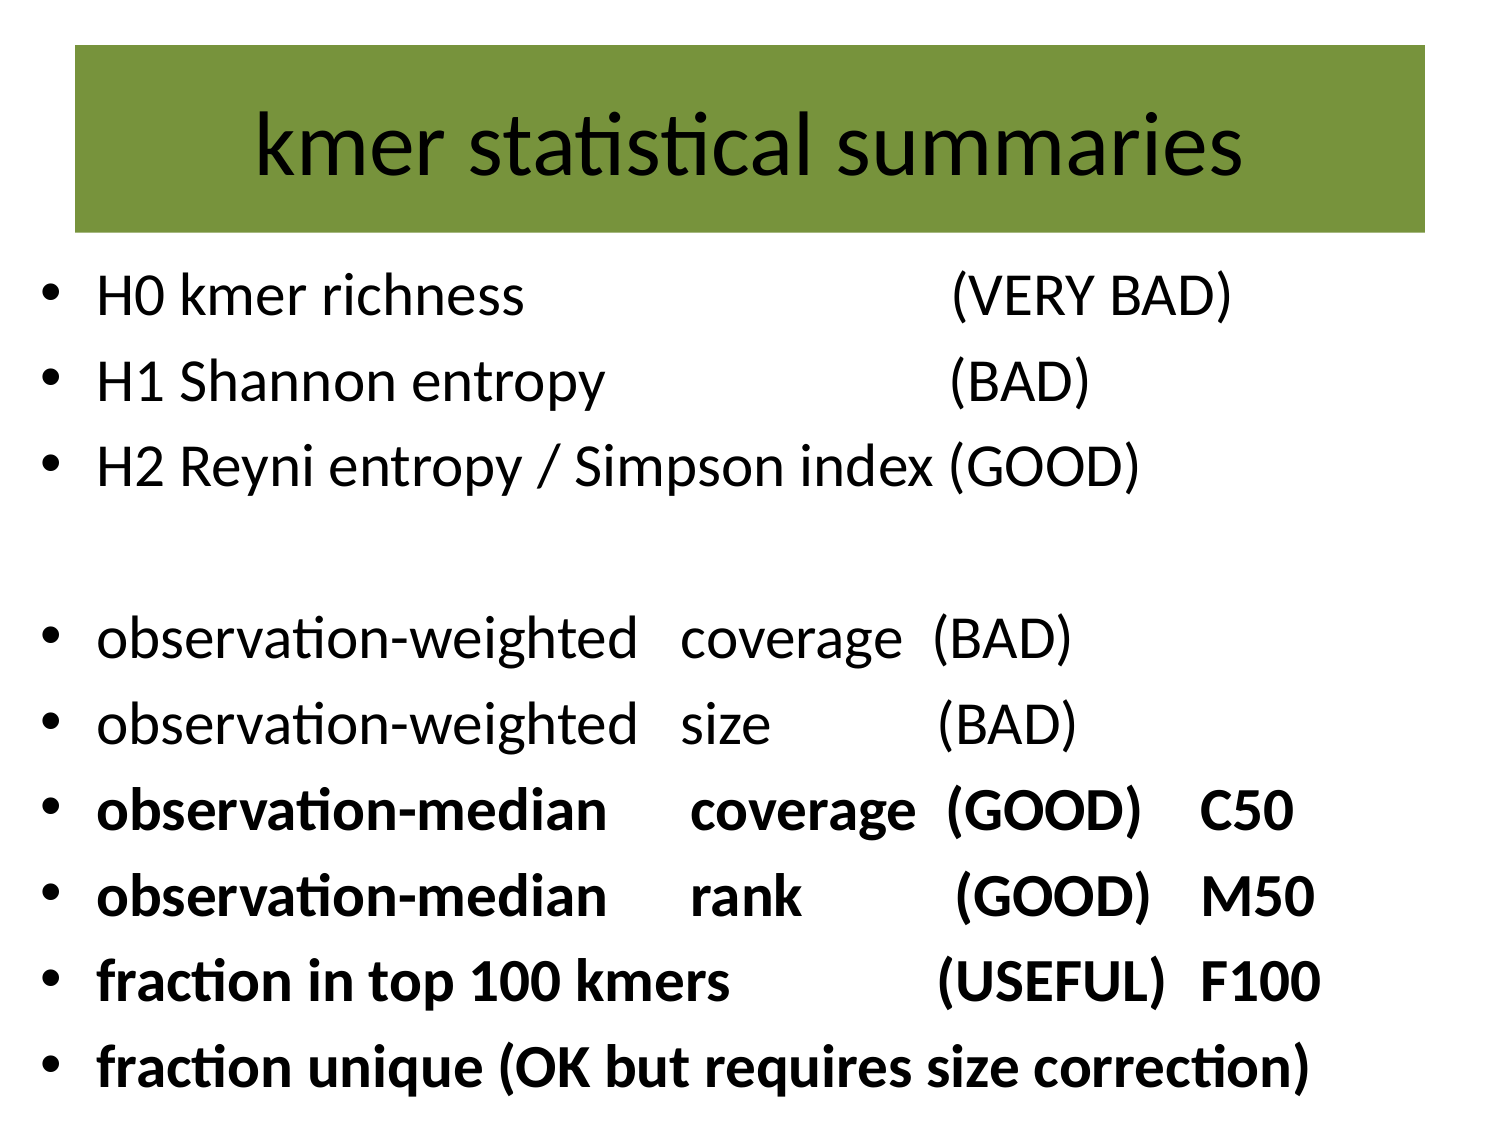

# kmer statistical summaries
H0 kmer richness                               (VERY BAD)
H1 Shannon entropy                         (BAD)
H2 Reyni entropy / Simpson index (GOOD)

observation-weighted   coverage  (BAD)
observation-weighted   size            (BAD)
observation-median      coverage  (GOOD)	C50
observation-median      rank           (GOOD) 	M50
fraction in top 100 kmers               (USEFUL)	F100
fraction unique (OK but requires size correction)